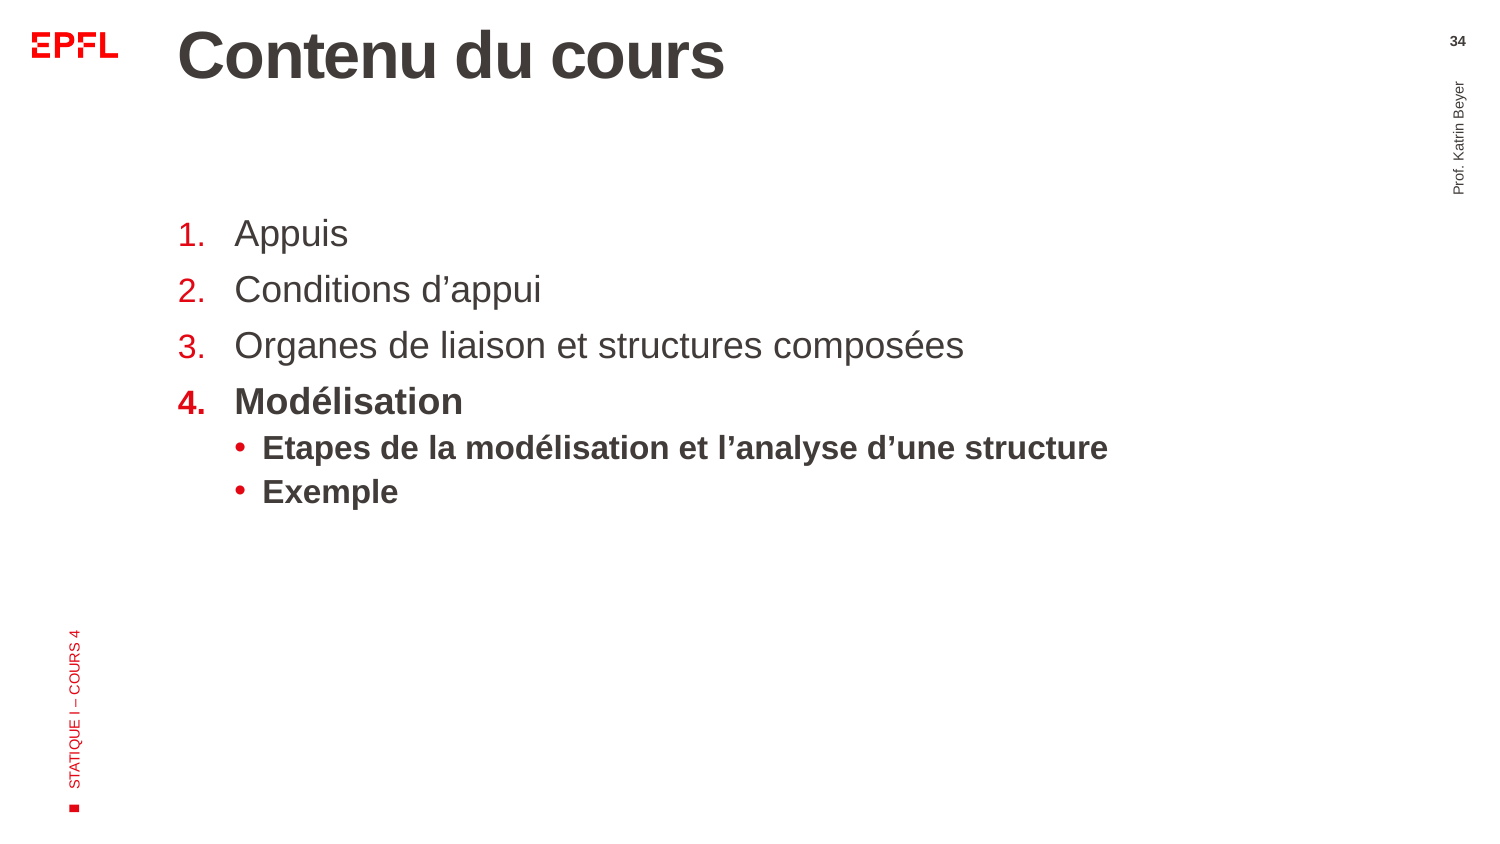

# Contenu du cours
34
Appuis
Conditions d’appui
Organes de liaison et structures composées
Modélisation
Etapes de la modélisation et l’analyse d’une structure
Exemple

Prof. Katrin Beyer
STATIQUE I – COURS 4